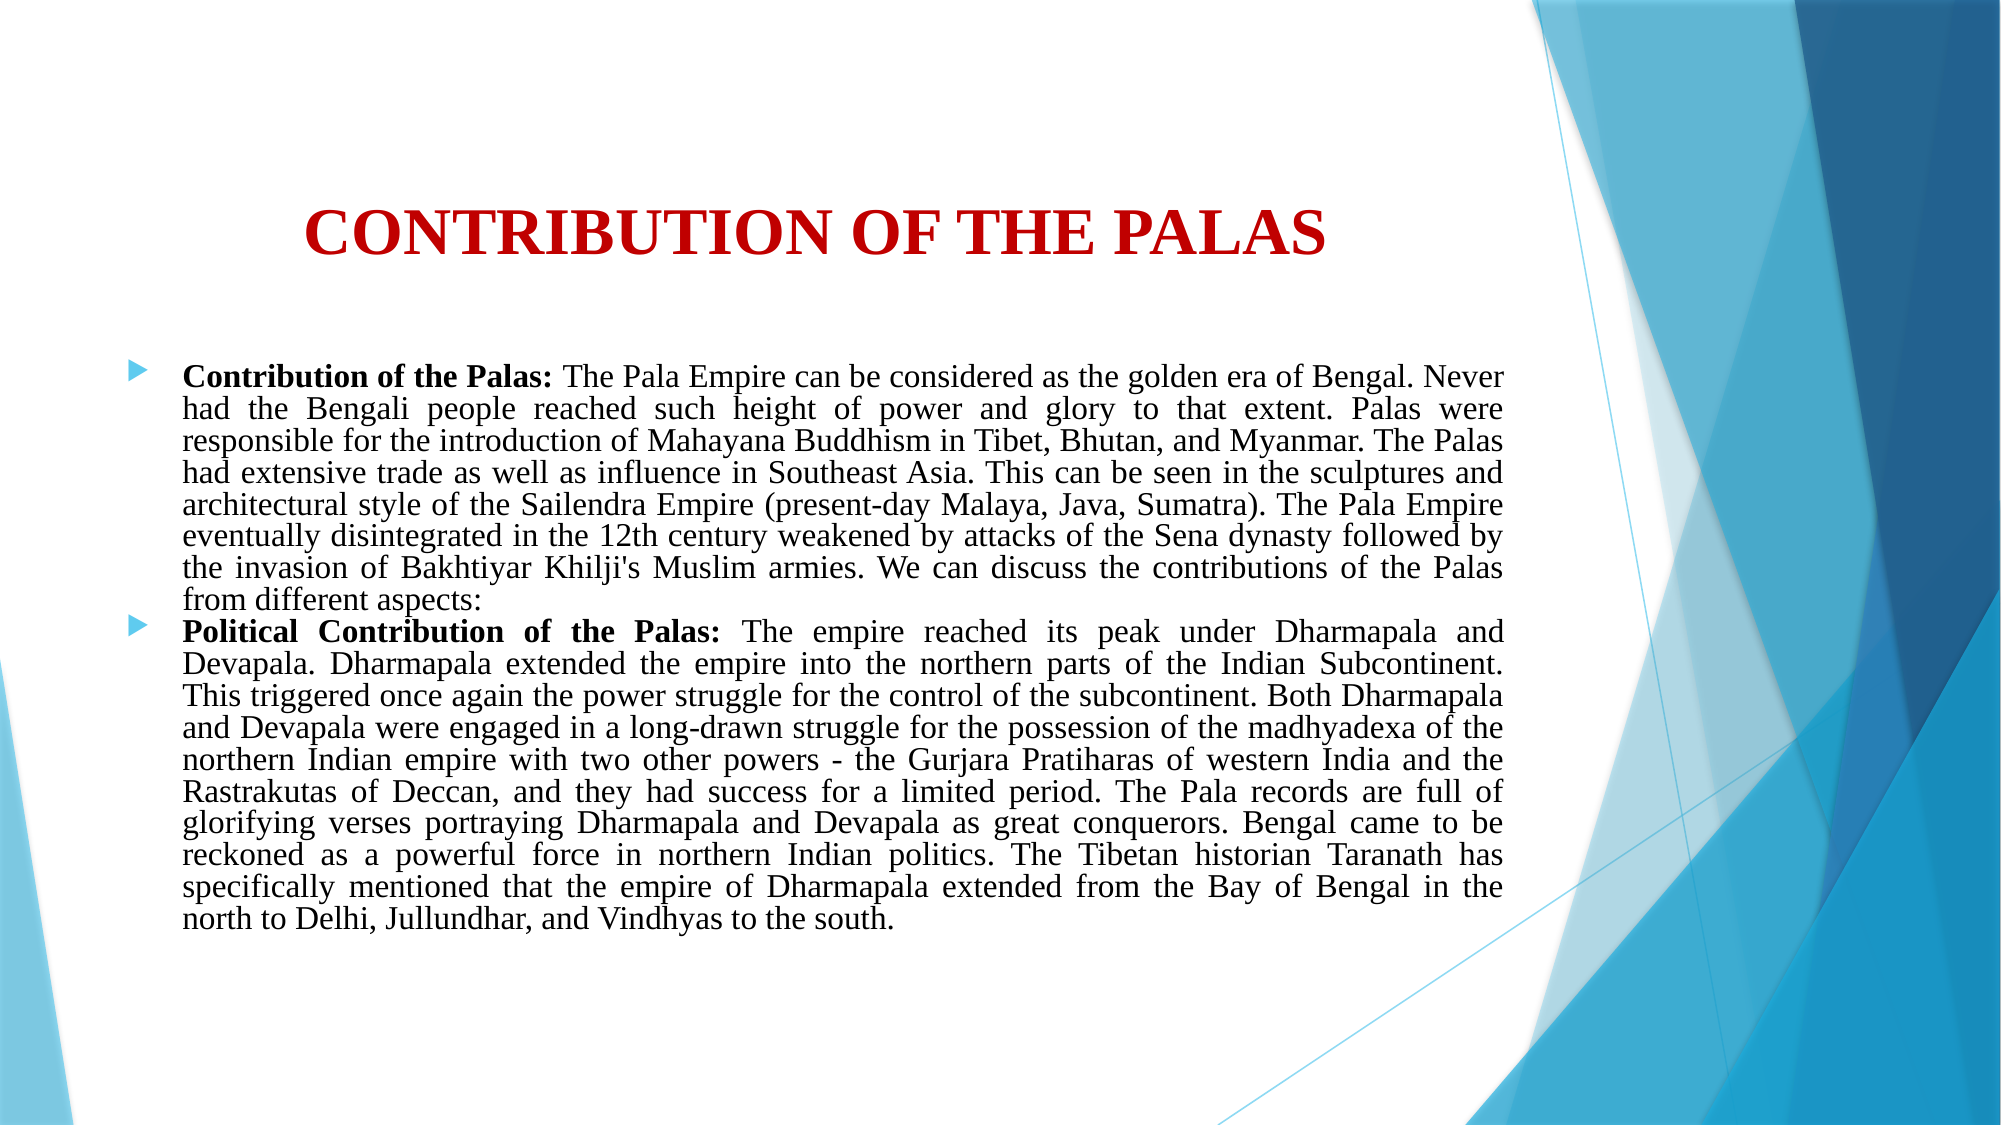

# CONTRIBUTION OF THE PALAS
Contribution of the Palas: The Pala Empire can be considered as the golden era of Bengal. Never had the Bengali people reached such height of power and glory to that extent. Palas were responsible for the introduction of Mahayana Buddhism in Tibet, Bhutan, and Myanmar. The Palas had extensive trade as well as influence in Southeast Asia. This can be seen in the sculptures and architectural style of the Sailendra Empire (present-day Malaya, Java, Sumatra). The Pala Empire eventually disintegrated in the 12th century weakened by attacks of the Sena dynasty followed by the invasion of Bakhtiyar Khilji's Muslim armies. We can discuss the contributions of the Palas from different aspects:
Political Contribution of the Palas: The empire reached its peak under Dharmapala and Devapala. Dharmapala extended the empire into the northern parts of the Indian Subcontinent. This triggered once again the power struggle for the control of the subcontinent. Both Dharmapala and Devapala were engaged in a long-drawn struggle for the possession of the madhyadexa of the northern Indian empire with two other powers - the Gurjara Pratiharas of western India and the Rastrakutas of Deccan, and they had success for a limited period. The Pala records are full of glorifying verses portraying Dharmapala and Devapala as great conquerors. Bengal came to be reckoned as a powerful force in northern Indian politics. The Tibetan historian Taranath has specifically mentioned that the empire of Dharmapala extended from the Bay of Bengal in the north to Delhi, Jullundhar, and Vindhyas to the south.